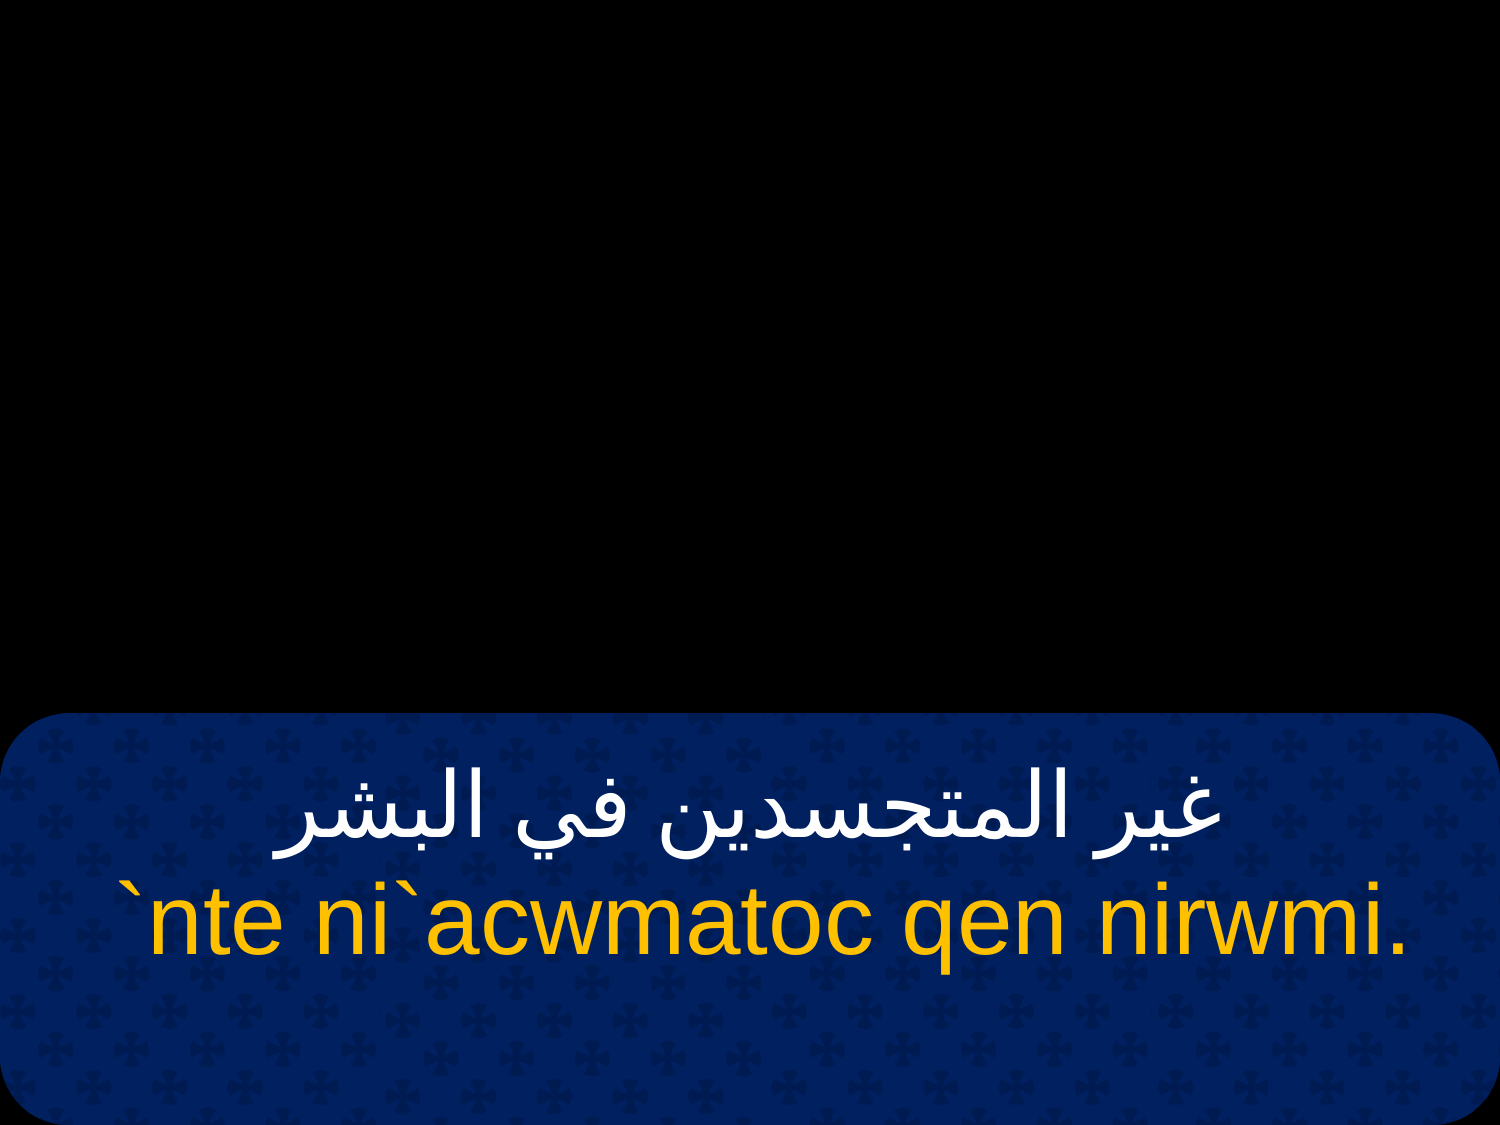

# غير المتجسدين في البشر
 `nte ni`acwmatoc qen nirwmi.